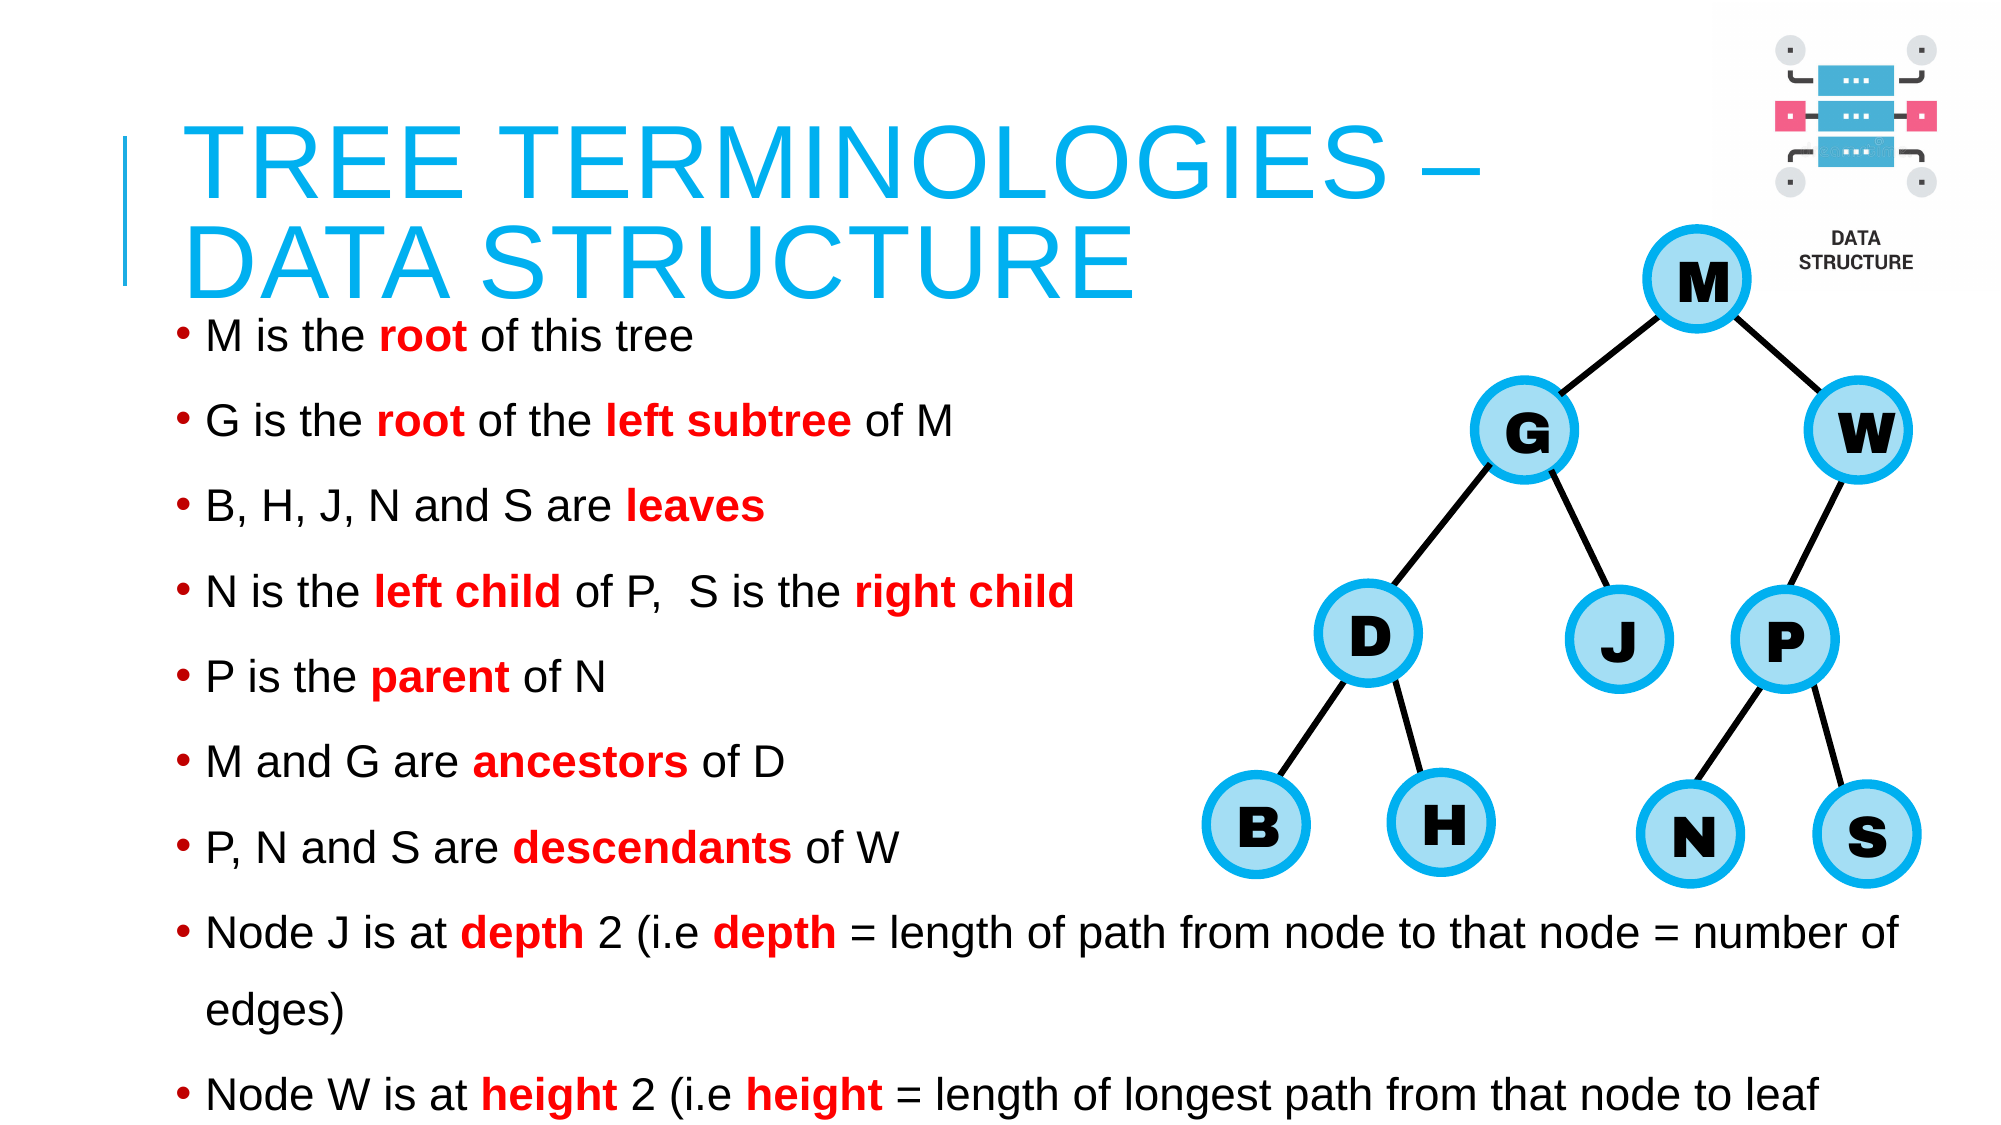

# TREE TERMINOLOGIES – DATA STRUCTURE
M
W

D
J
P
H
B
N
S
G
M is the root of this tree
G is the root of the left subtree of M
B, H, J, N and S are leaves
N is the left child of P,  S is the right child
P is the parent of N
M and G are ancestors of D
P, N and S are descendants of W
Node J is at depth 2 (i.e depth = length of path from node to that node = number of edges)
Node W is at height 2 (i.e height = length of longest path from that node to leaf node)